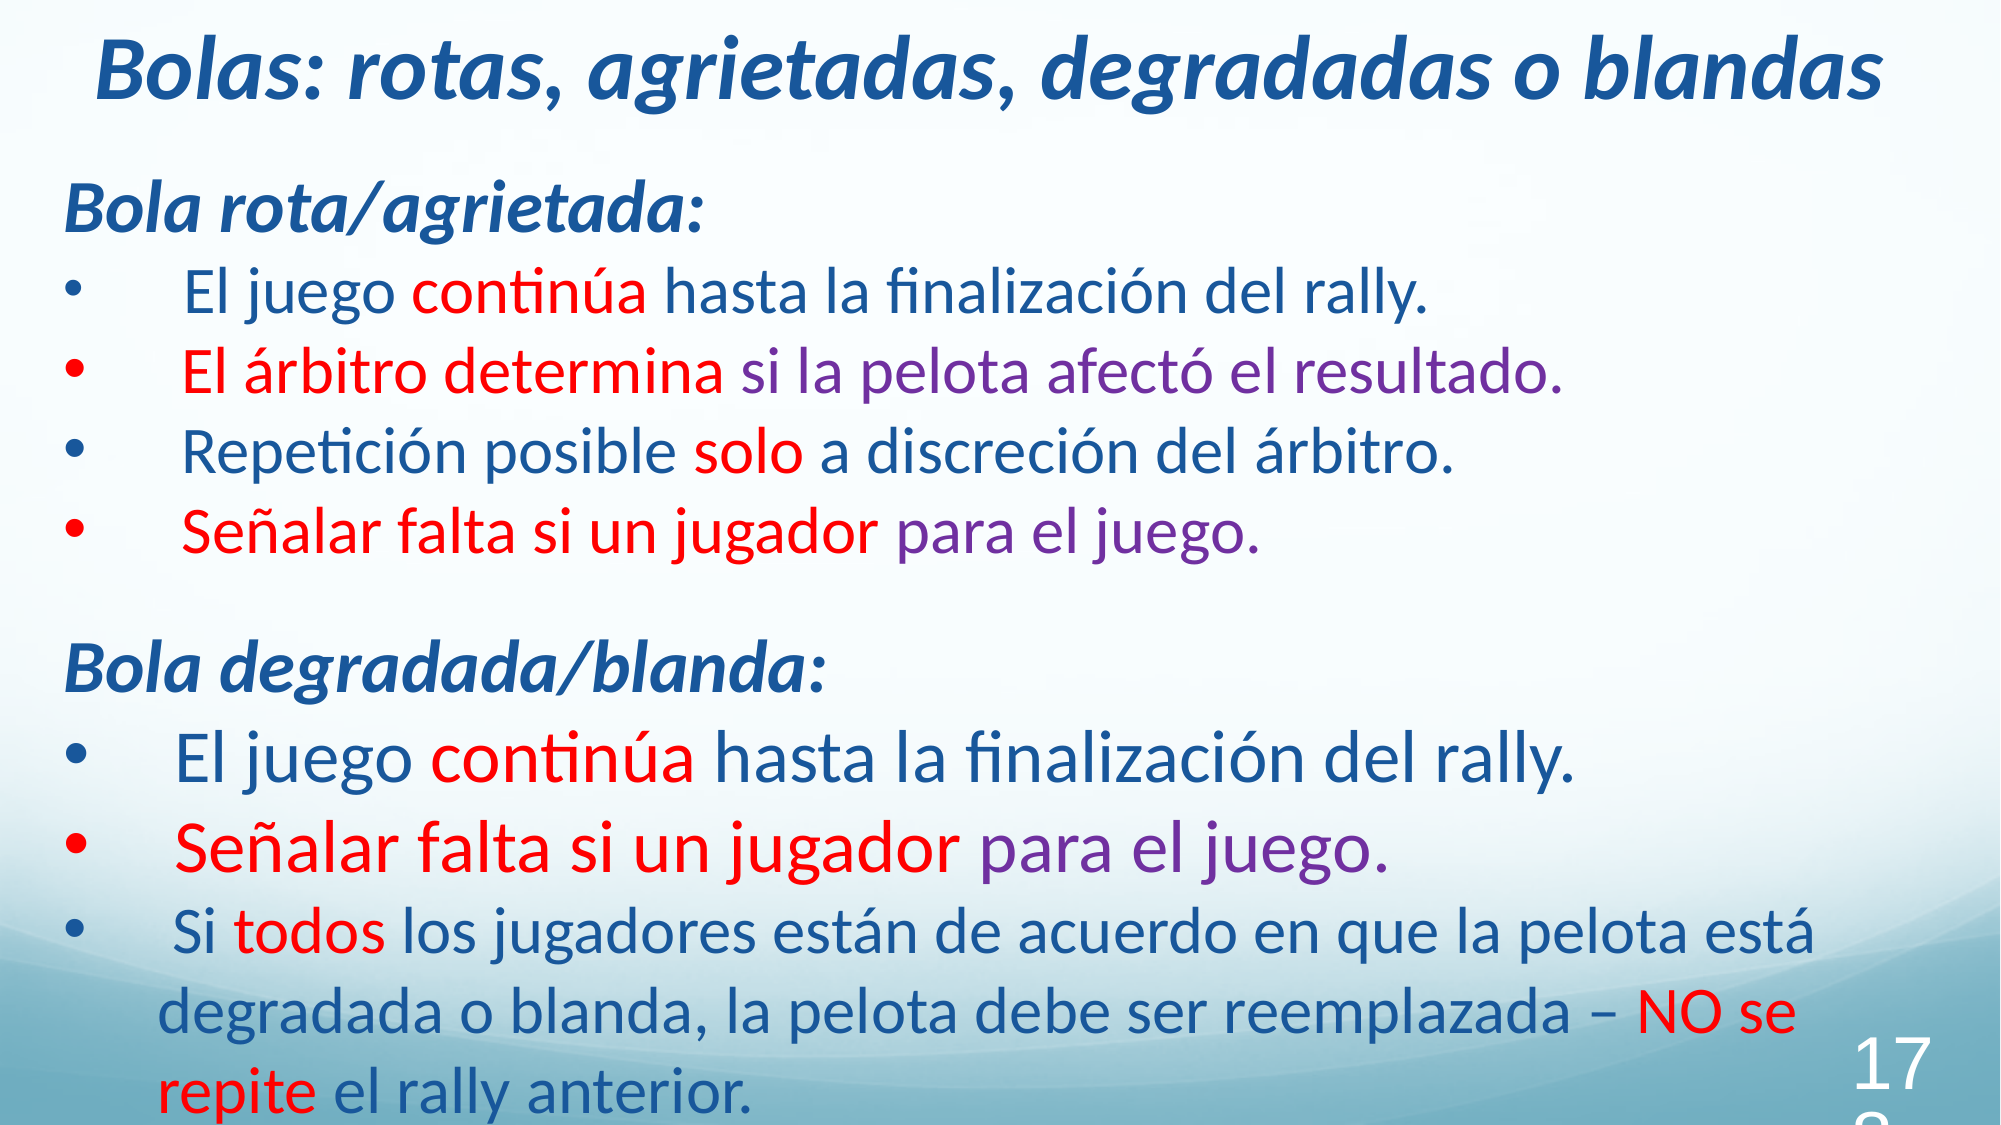

Bolas: rotas, agrietadas, degradadas o blandas

Bola rota/agrietada:
  El juego continúa hasta la finalización del rally.
El árbitro determina si la pelota afectó el resultado.
Repetición posible solo a discreción del árbitro.
Señalar falta si un jugador para el juego.

Bola degradada/blanda:
 El juego continúa hasta la finalización del rally.
 Señalar falta si un jugador para el juego.
 Si todos los jugadores están de acuerdo en que la pelota está degradada o blanda, la pelota debe ser reemplazada – NO se repite el rally anterior.
178